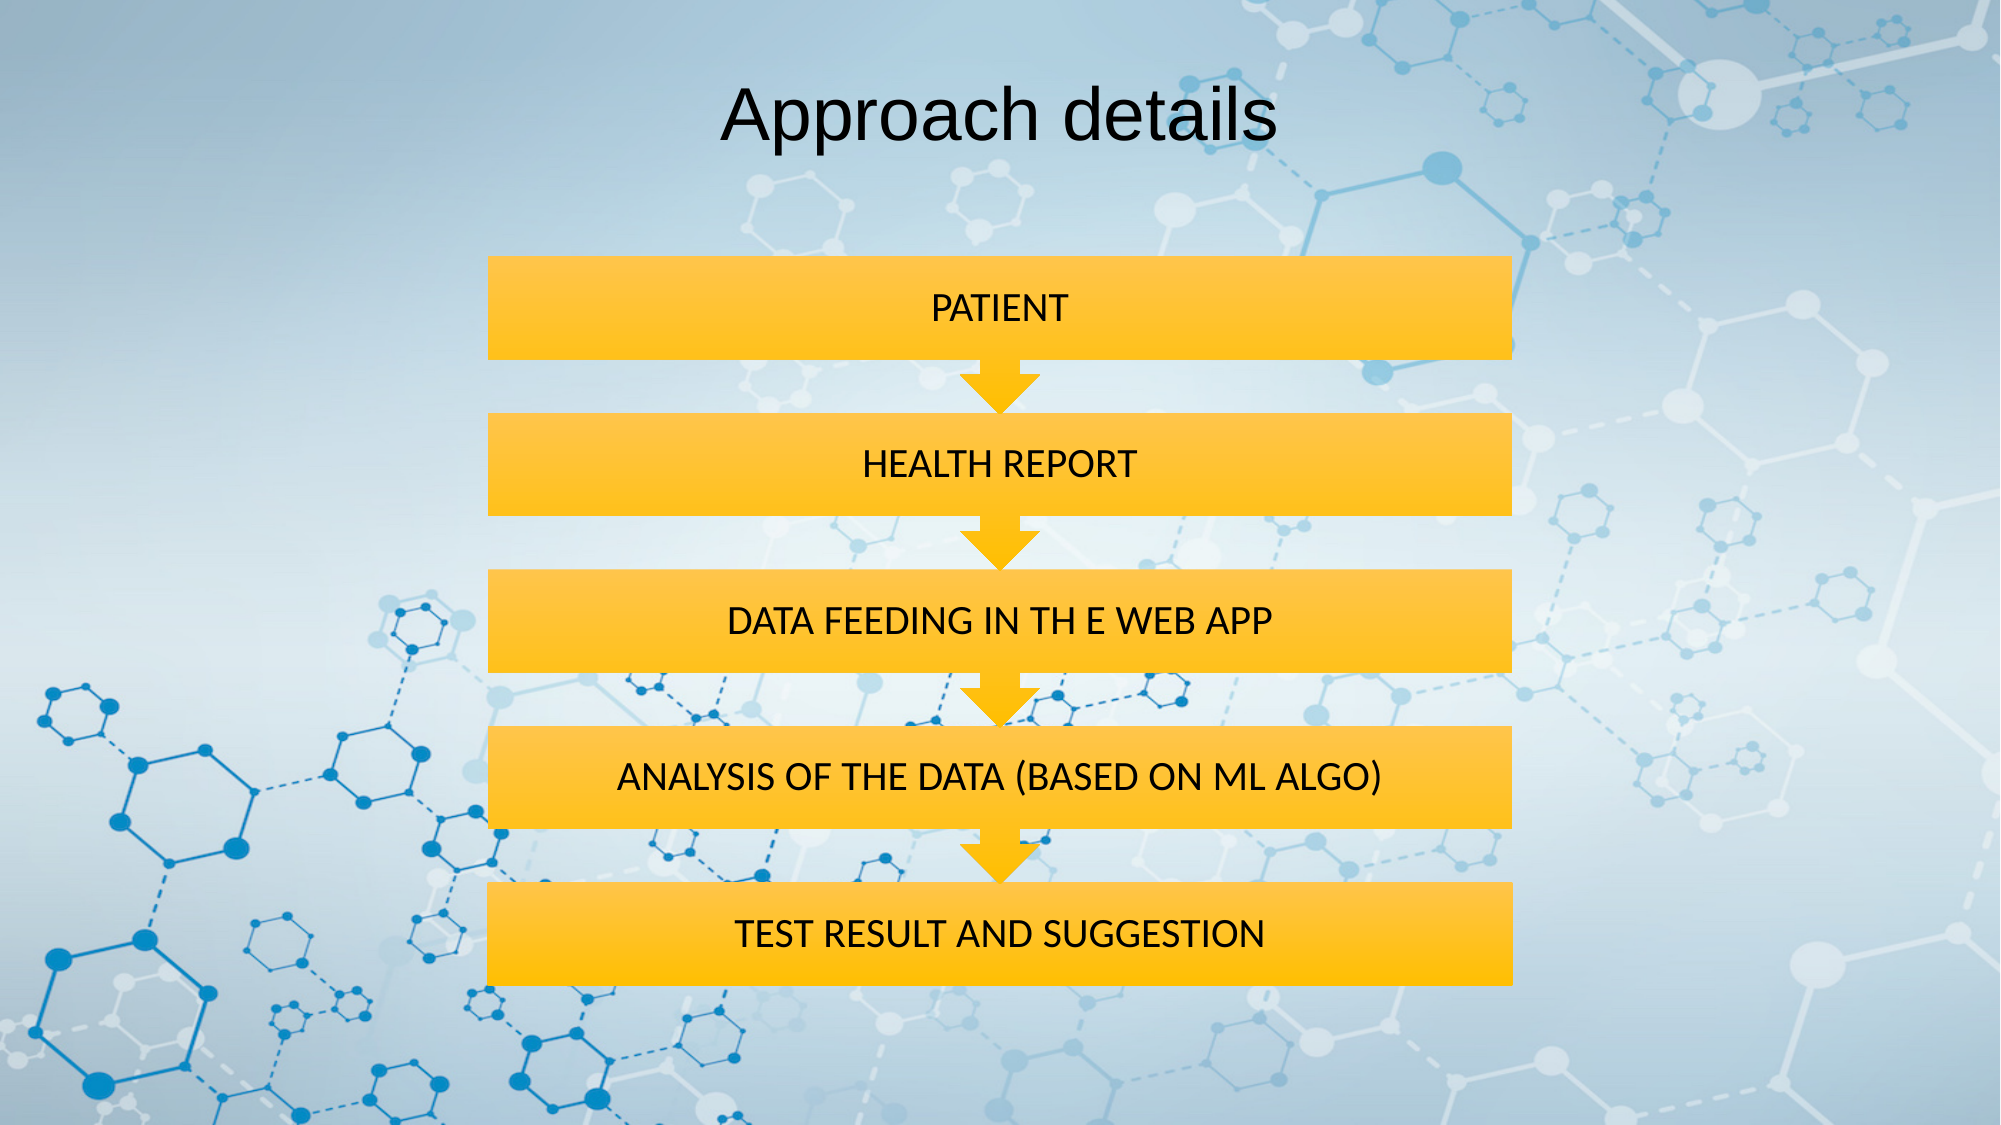

Approach details
TEST RESULT AND SUGGESTION
ANALYSIS OF THE DATA (BASED ON ML ALGO)
DATA FEEDING IN TH E WEB APP
HEALTH REPORT
PATIENT